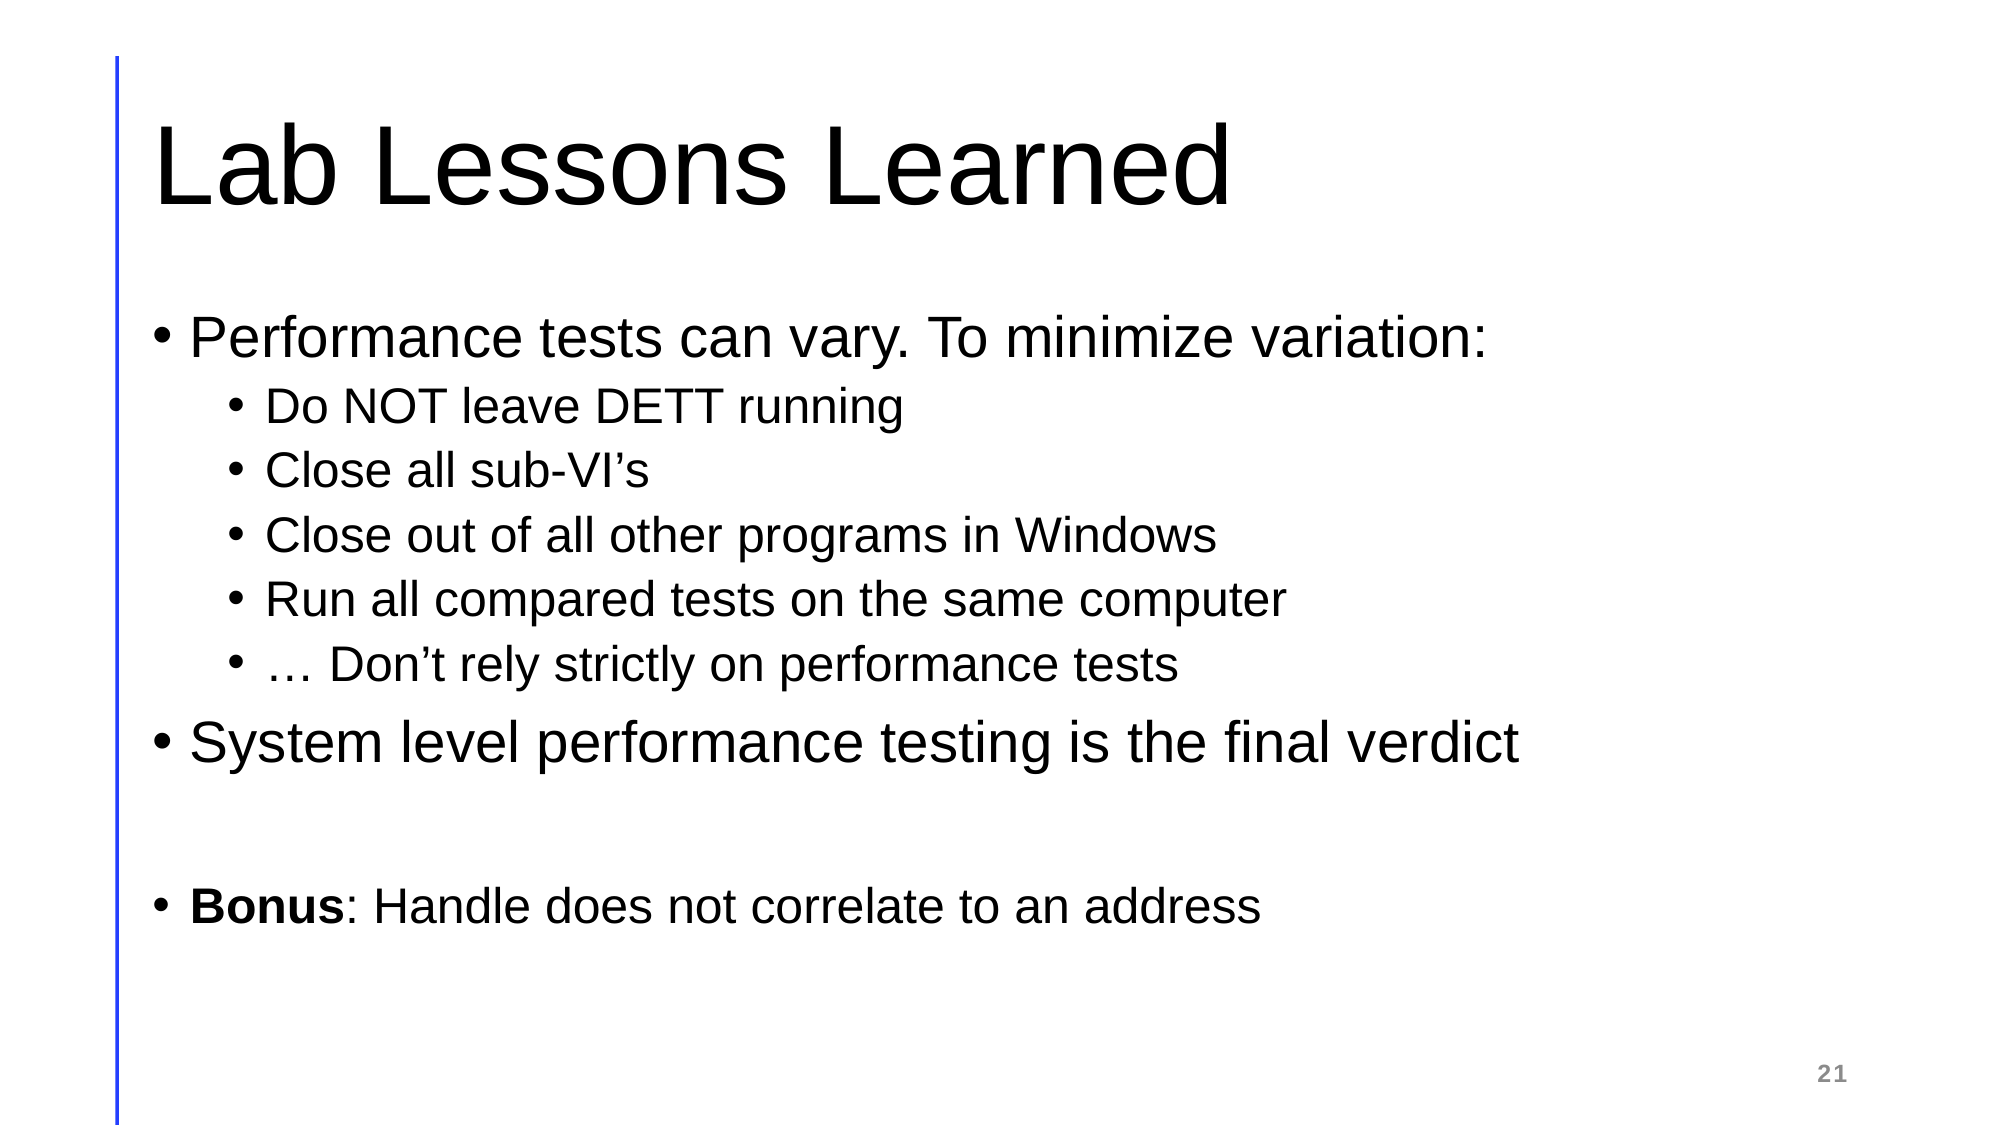

# Lab Lessons Learned
Performance tests can vary. To minimize variation:
Do NOT leave DETT running
Close all sub-VI’s
Close out of all other programs in Windows
Run all compared tests on the same computer
… Don’t rely strictly on performance tests
System level performance testing is the final verdict

Bonus: Handle does not correlate to an address

21